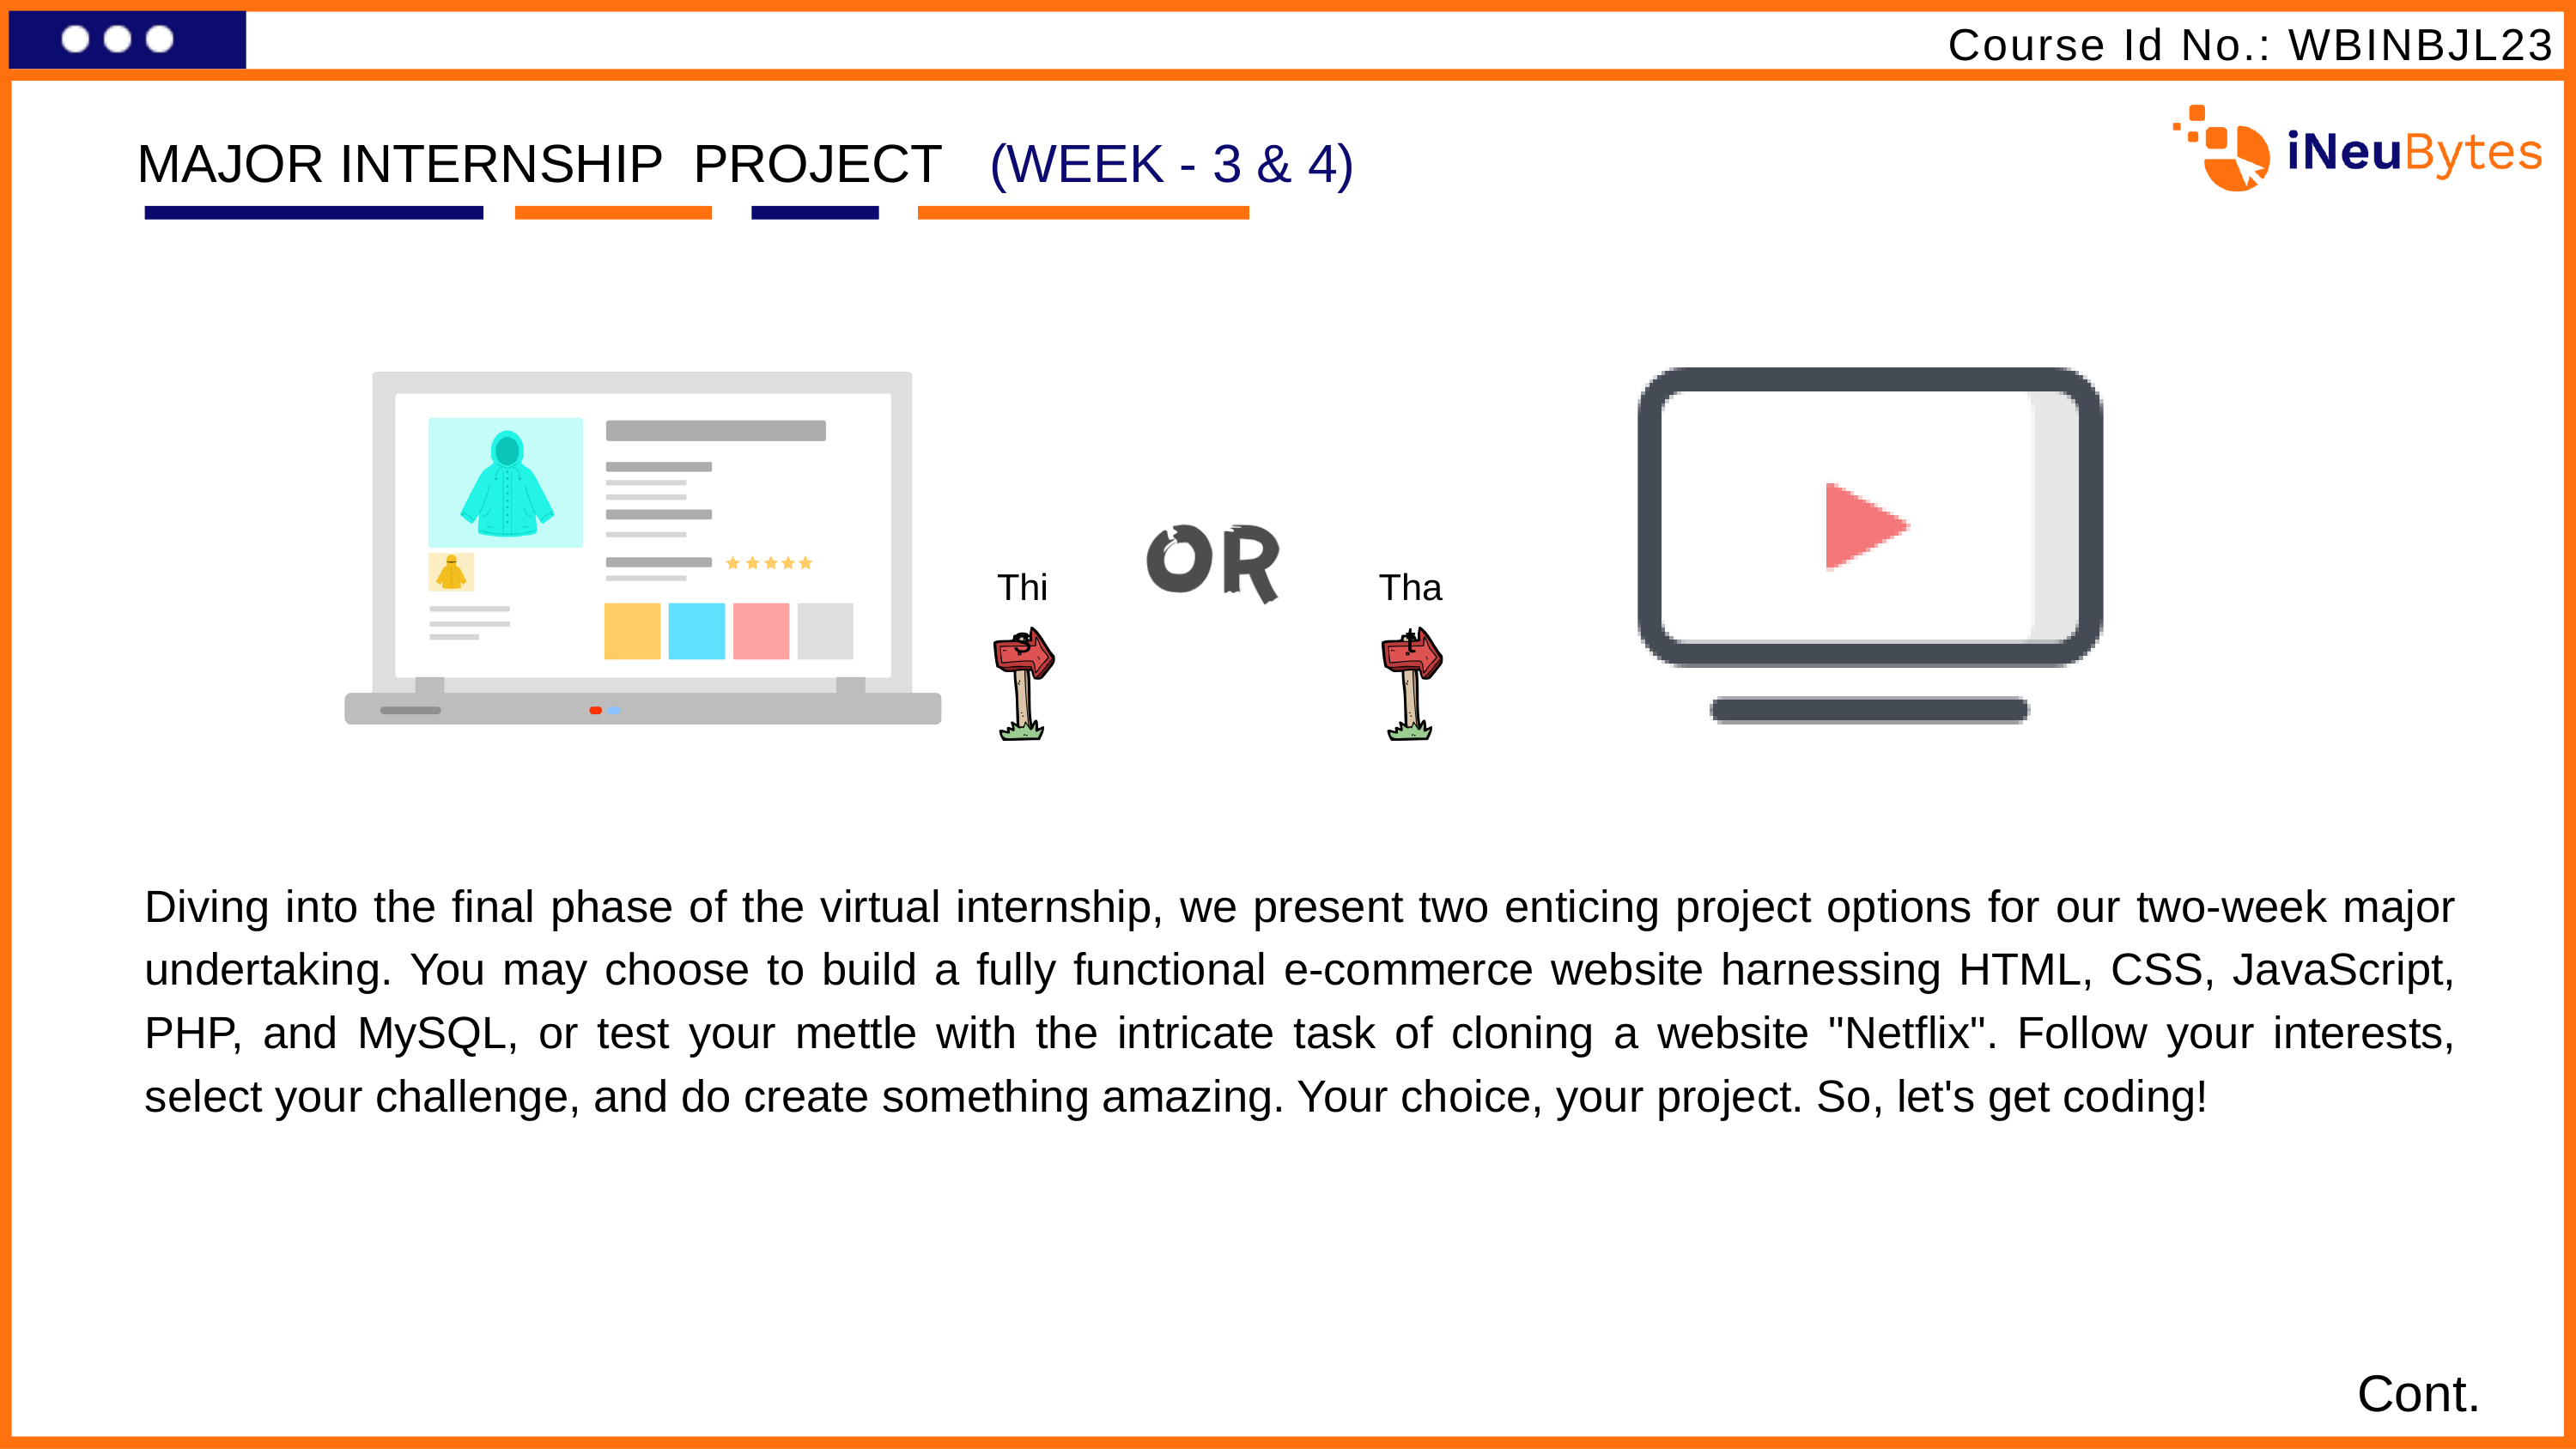

Course Id No.: WBINBJL23

MAJOR INTERNSHIP  PROJECT
(WEEK - 3 & 4)

This
That

Diving into the final phase of the virtual internship, we present two enticing project options for our two-week major undertaking. You may choose to build a fully functional e-commerce website harnessing HTML, CSS, JavaScript, PHP, and MySQL, or test your mettle with the intricate task of cloning a website "Netflix". Follow your interests, select your challenge, and do create something amazing. Your choice, your project. So, let's get coding!
Cont.